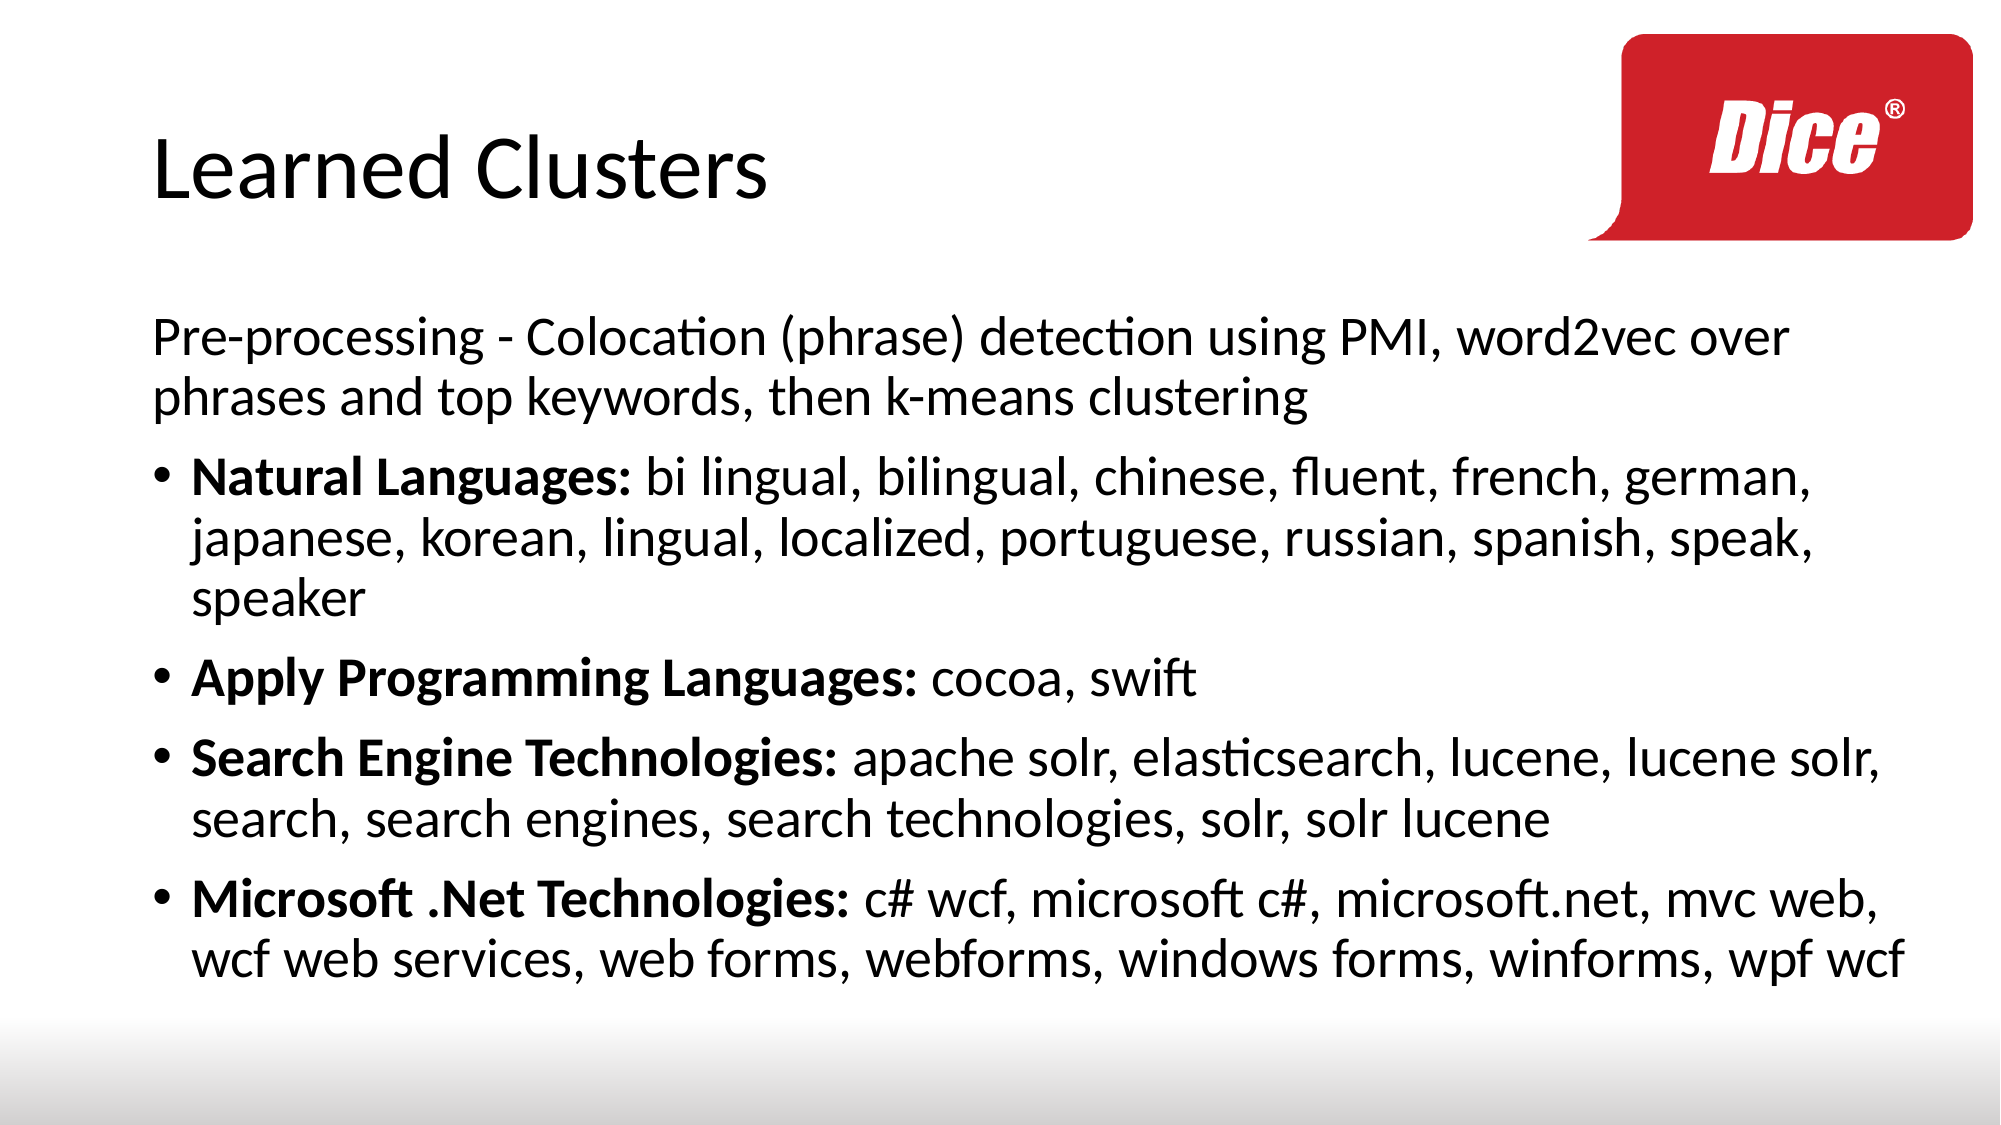

# Learned Clusters
Pre-processing - Colocation (phrase) detection using PMI, word2vec over phrases and top keywords, then k-means clustering
Natural Languages: bi lingual, bilingual, chinese, fluent, french, german, japanese, korean, lingual, localized, portuguese, russian, spanish, speak, speaker
Apply Programming Languages: cocoa, swift
Search Engine Technologies: apache solr, elasticsearch, lucene, lucene solr, search, search engines, search technologies, solr, solr lucene
Microsoft .Net Technologies: c# wcf, microsoft c#, microsoft.net, mvc web, wcf web services, web forms, webforms, windows forms, winforms, wpf wcf